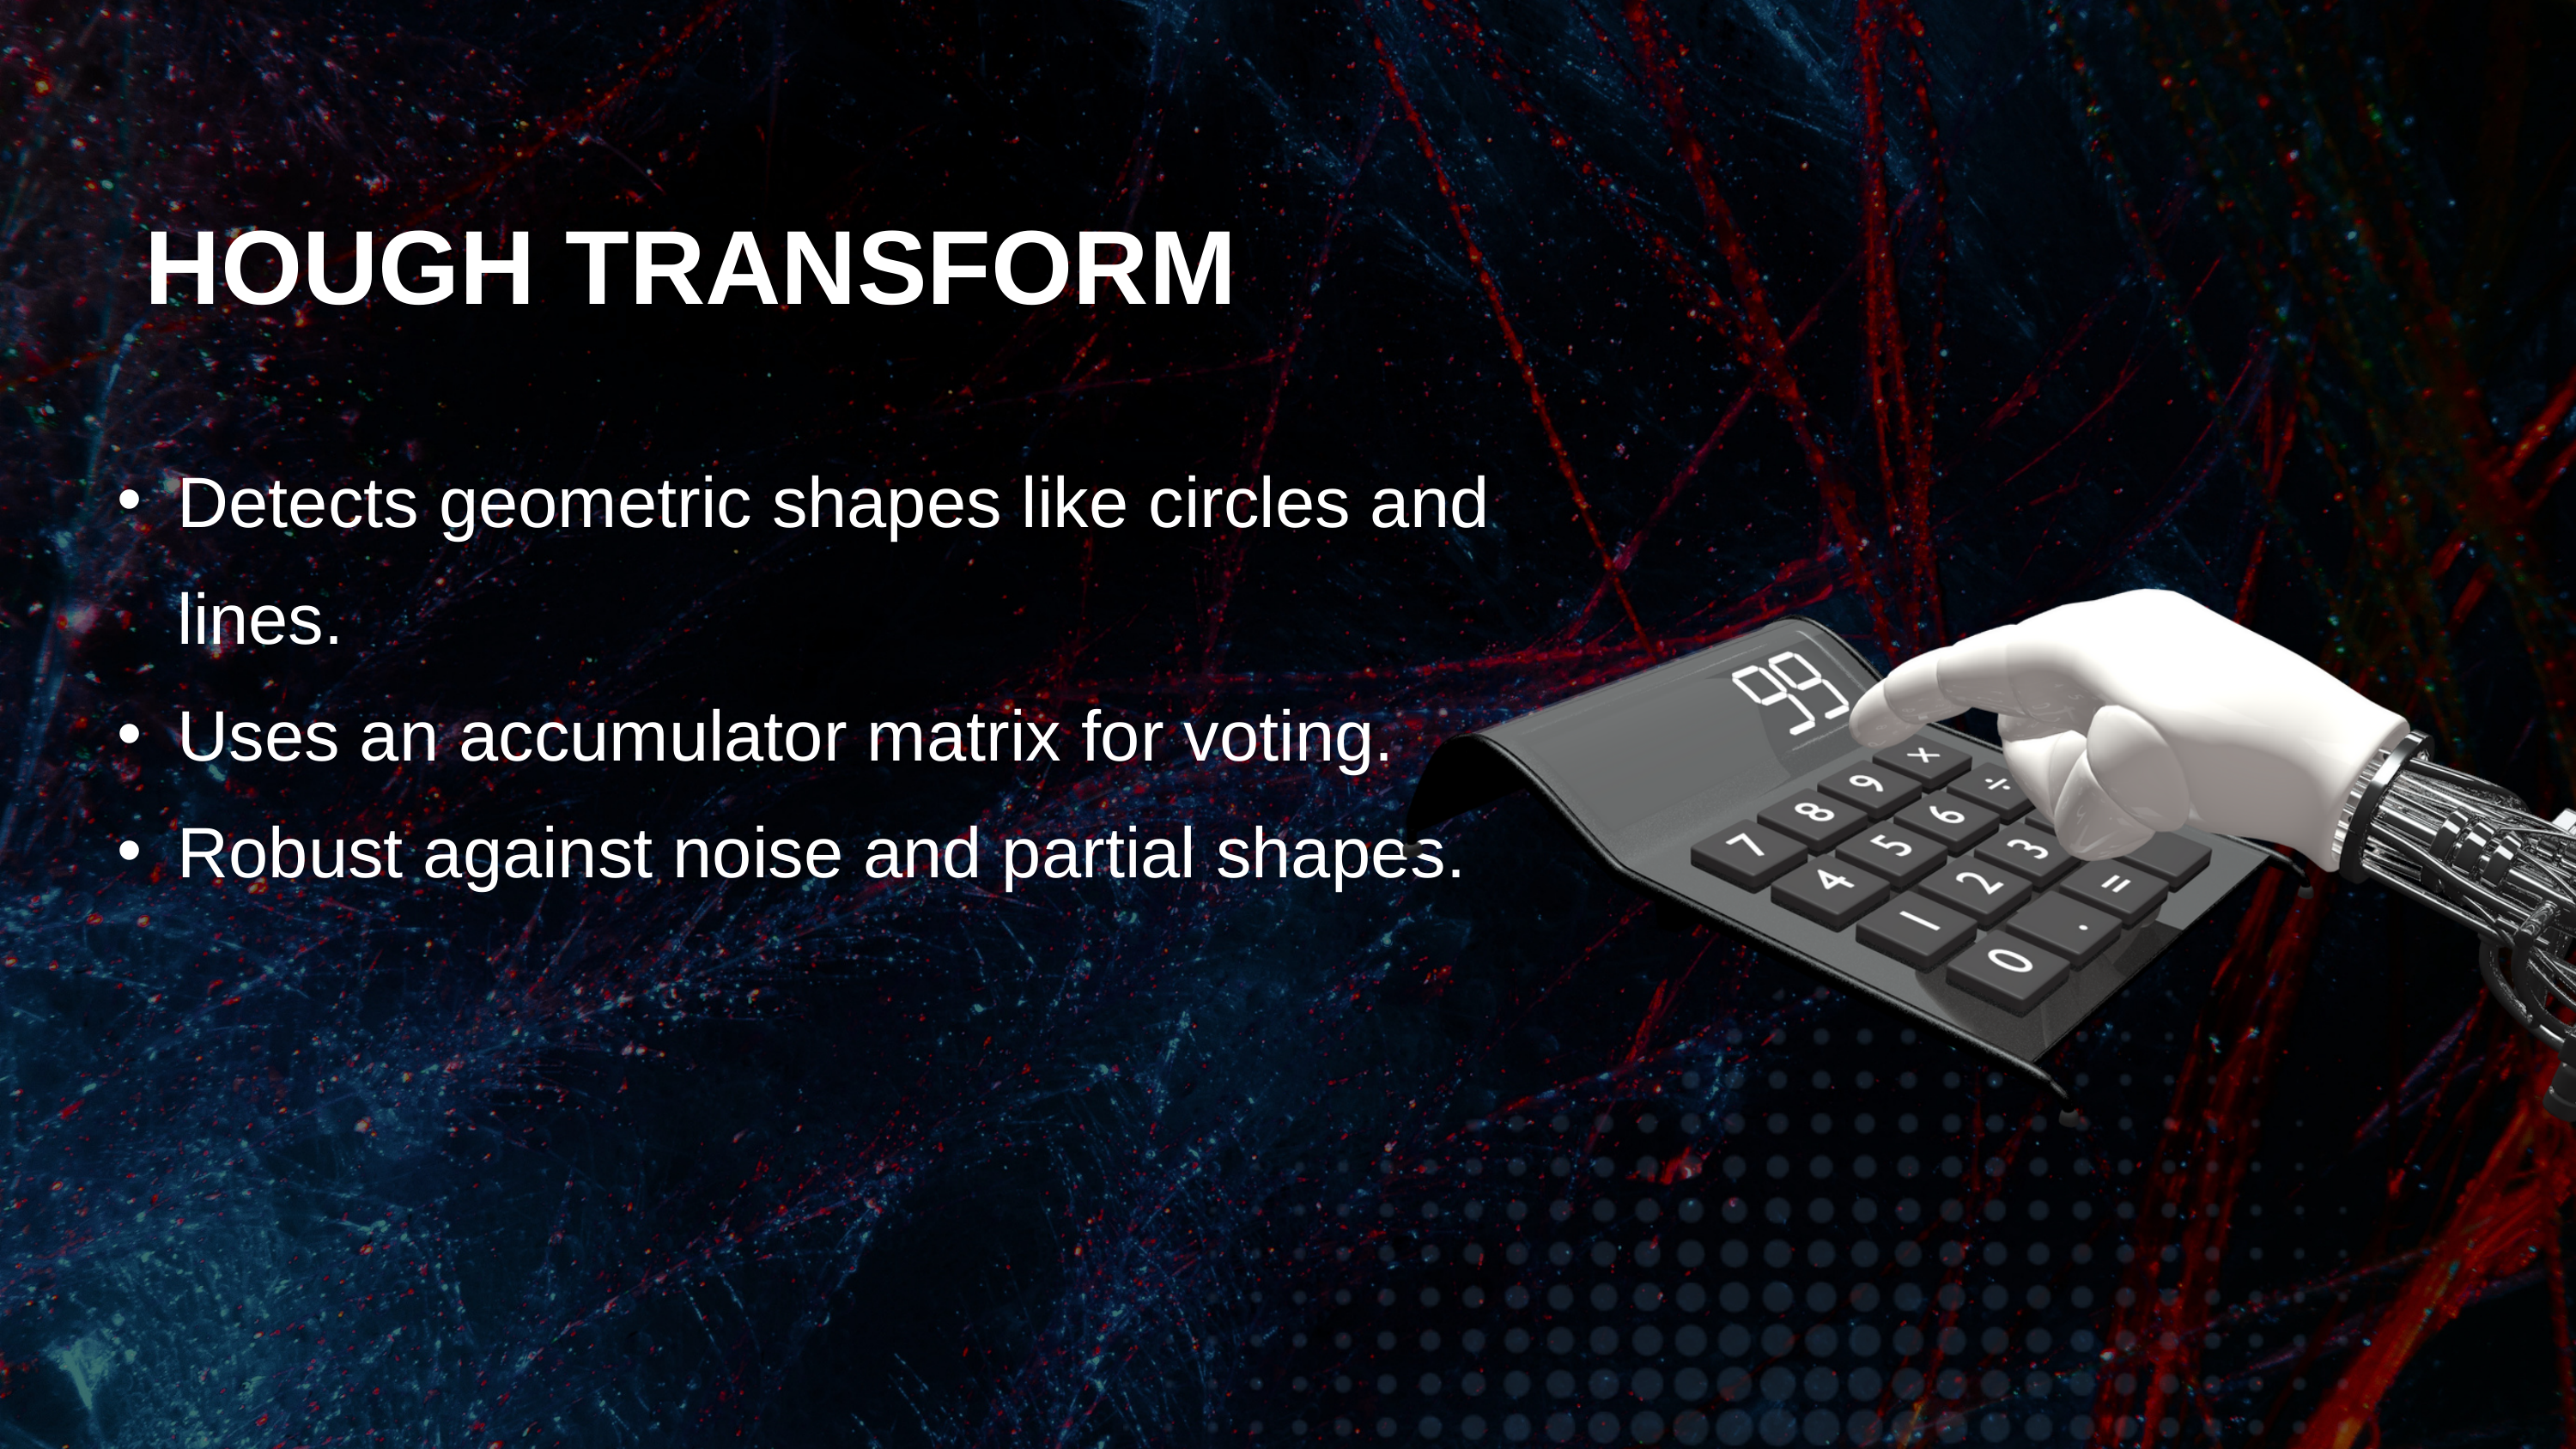

HOUGH TRANSFORM
Detects geometric shapes like circles and lines.
Uses an accumulator matrix for voting.
Robust against noise and partial shapes.